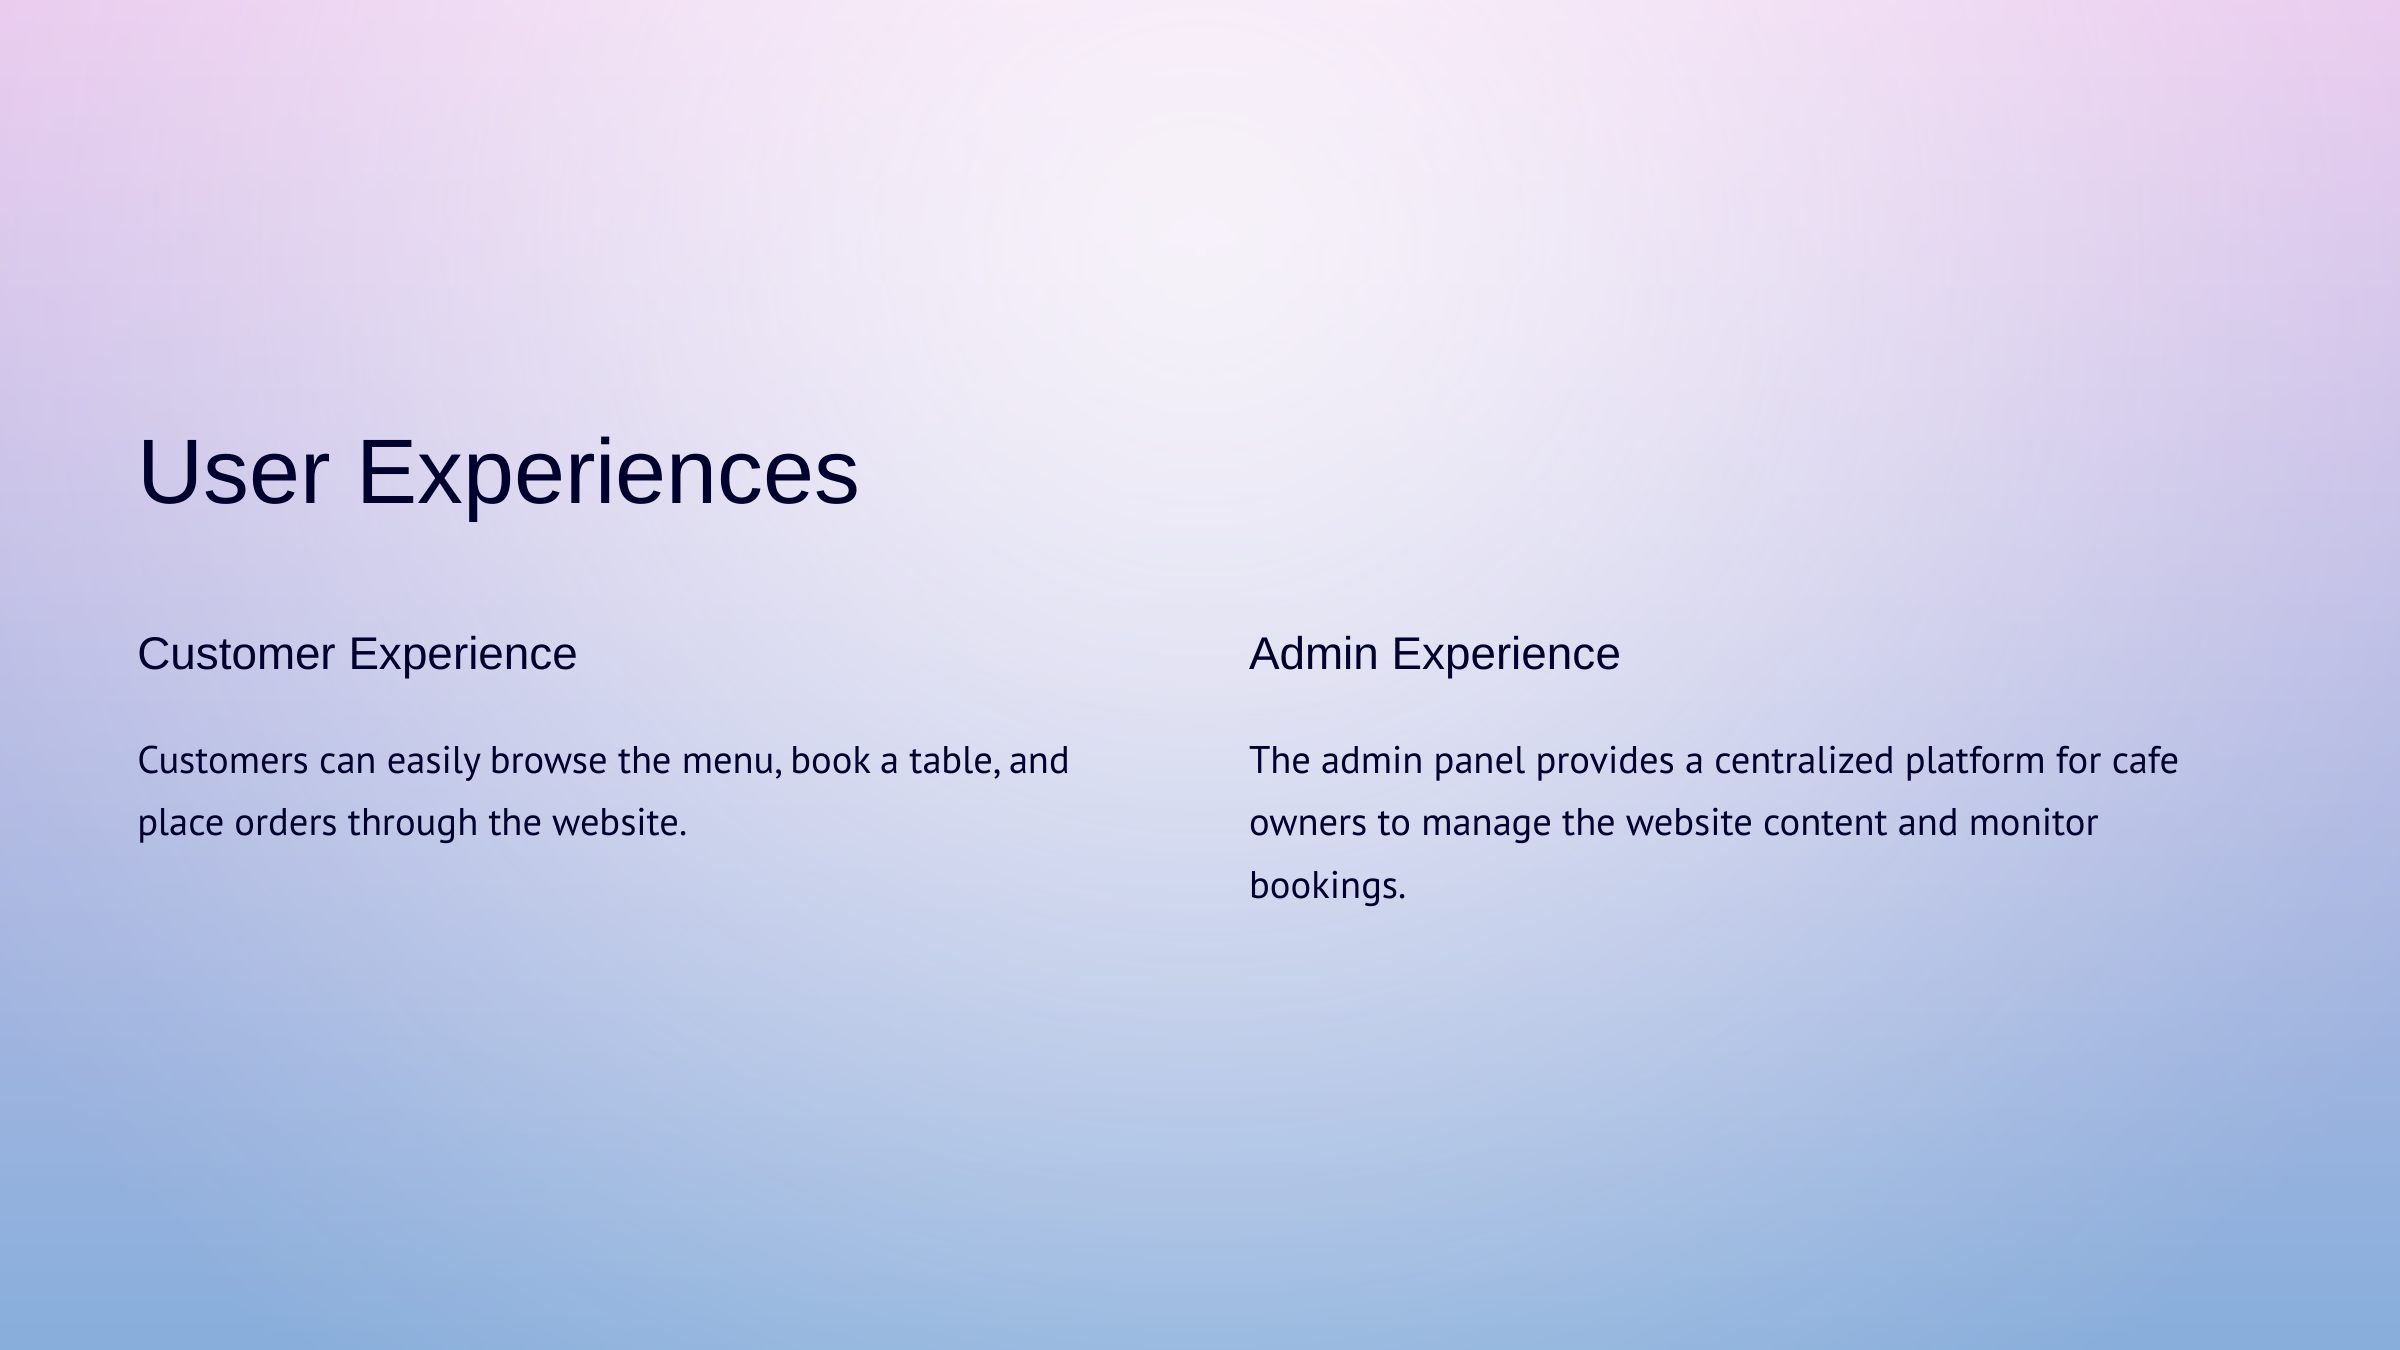

User Experiences
Customer Experience
Admin Experience
Customers can easily browse the menu, book a table, and place orders through the website.
The admin panel provides a centralized platform for cafe owners to manage the website content and monitor bookings.